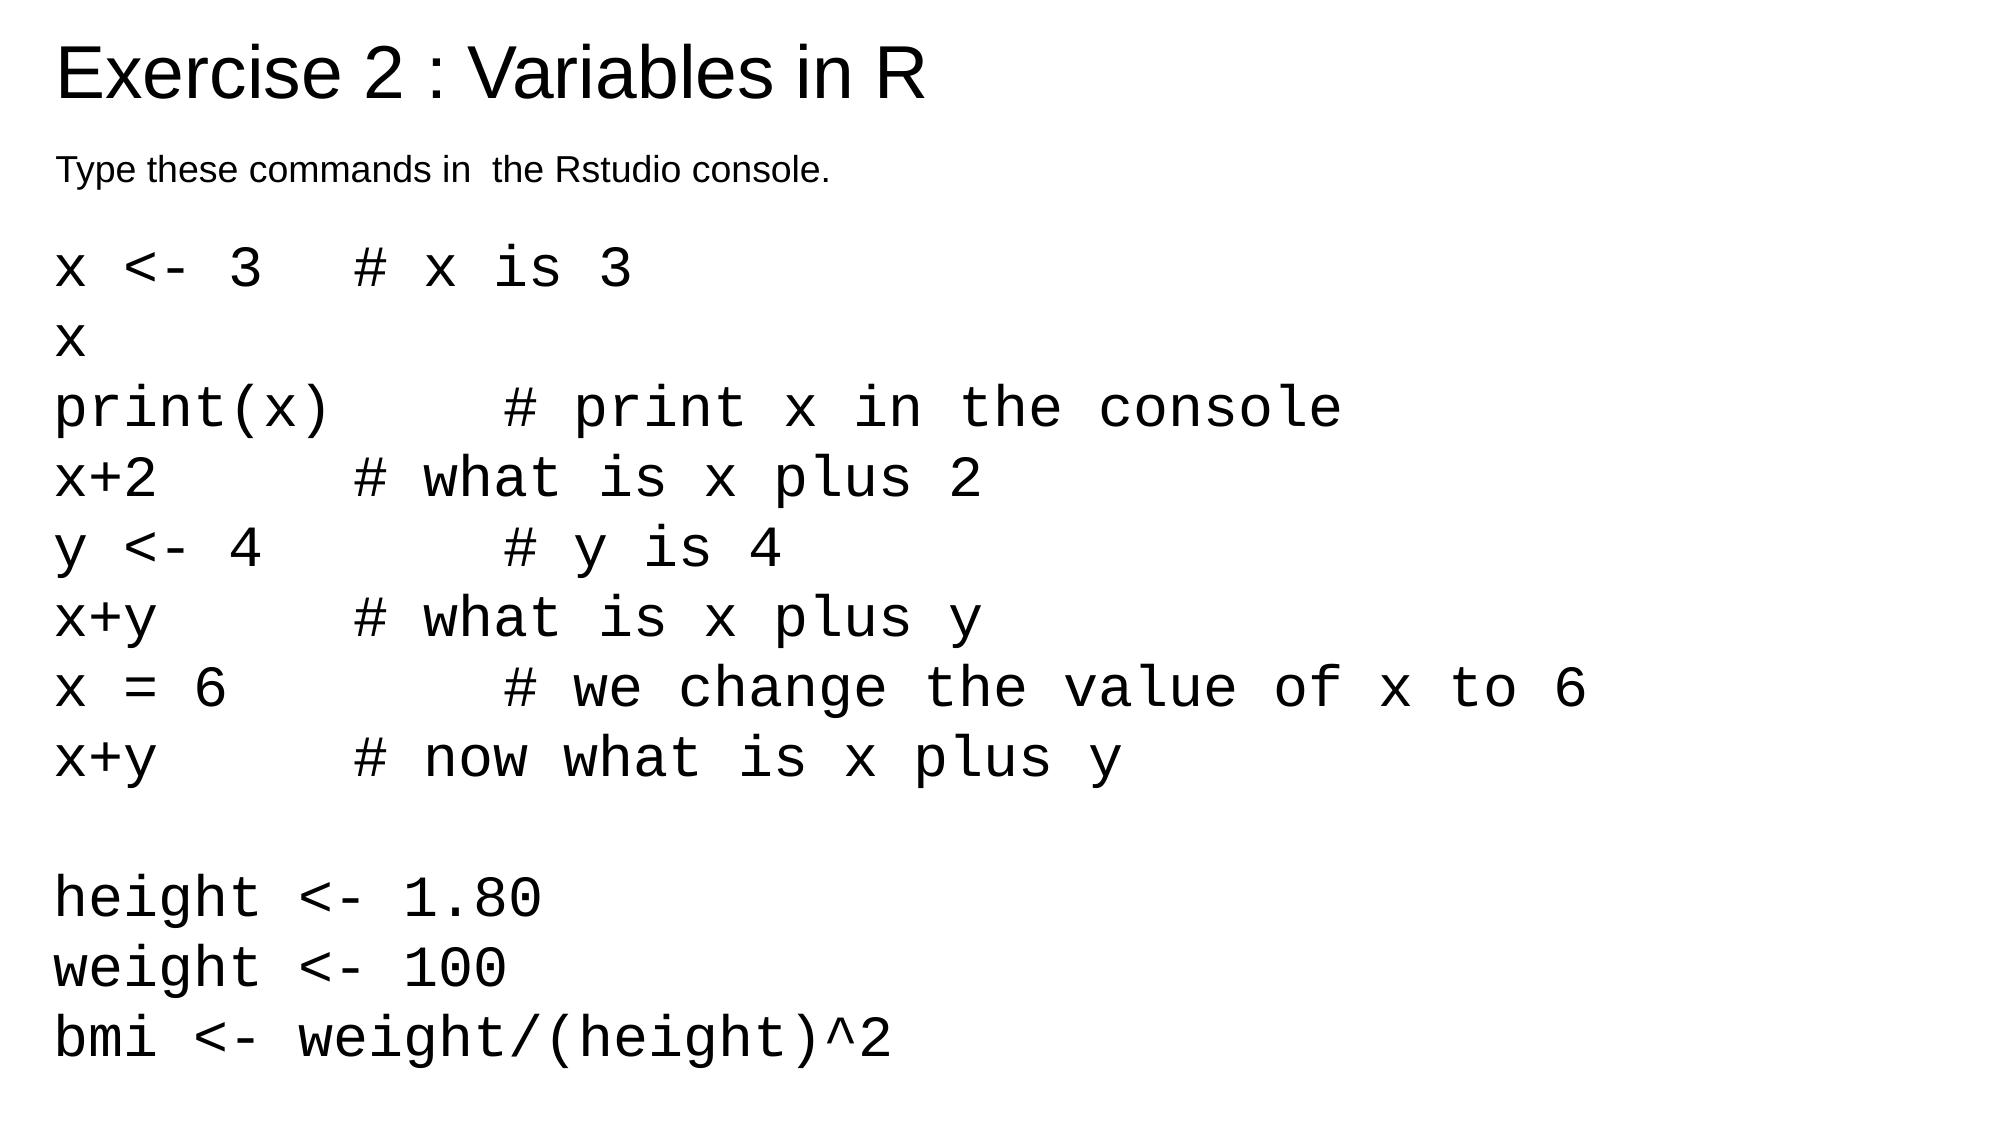

Exercise 2 : Variables in R
Type these commands in  the Rstudio console.
x <- 3 	# x is 3
x
print(x) 	# print x in the console
x+2 		# what is x plus 2
y <- 4 		# y is 4
x+y 		# what is x plus y
x = 6 		# we change the value of x to 6
x+y 		# now what is x plus y

height <- 1.80
weight <- 100
bmi <- weight/(height)^2